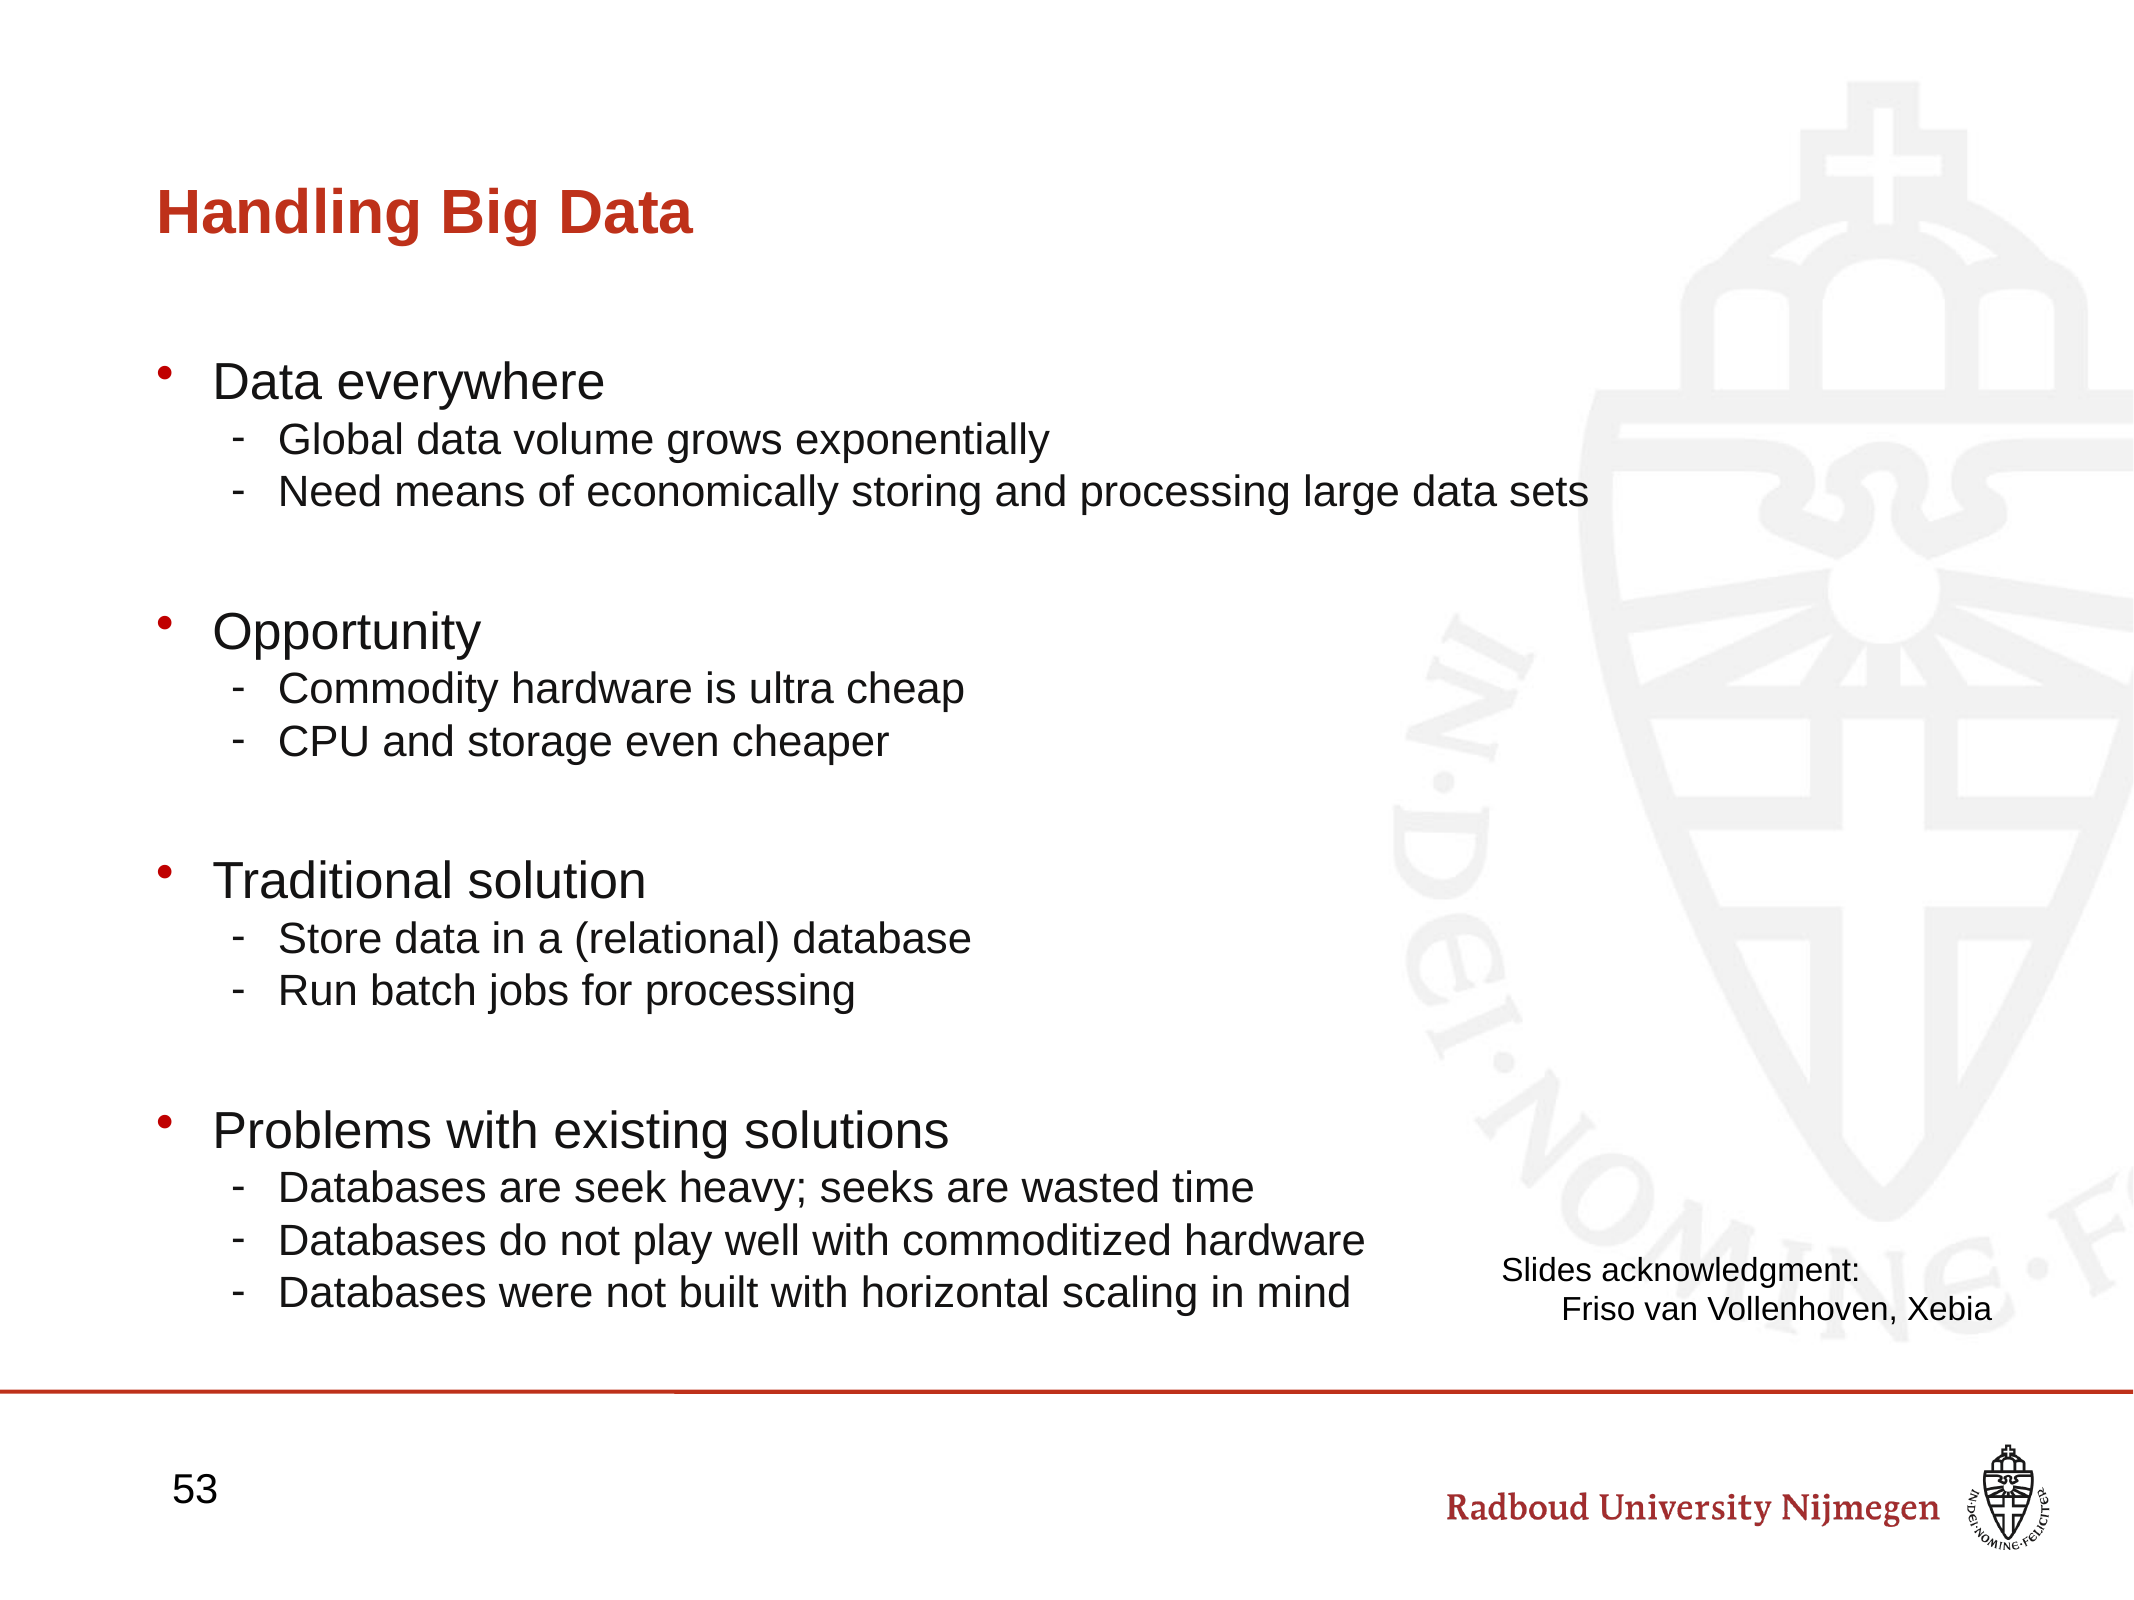

# Handling Big Data
Data everywhere
Global data volume grows exponentially
Need means of economically storing and processing large data sets

Opportunity
Commodity hardware is ultra cheap
CPU and storage even cheaper

Traditional solution
Store data in a (relational) database
Run batch jobs for processing

Problems with existing solutions
Databases are seek heavy; seeks are wasted time
Databases do not play well with commoditized hardware
Databases were not built with horizontal scaling in mind
Slides acknowledgment:
Friso van Vollenhoven, Xebia
53